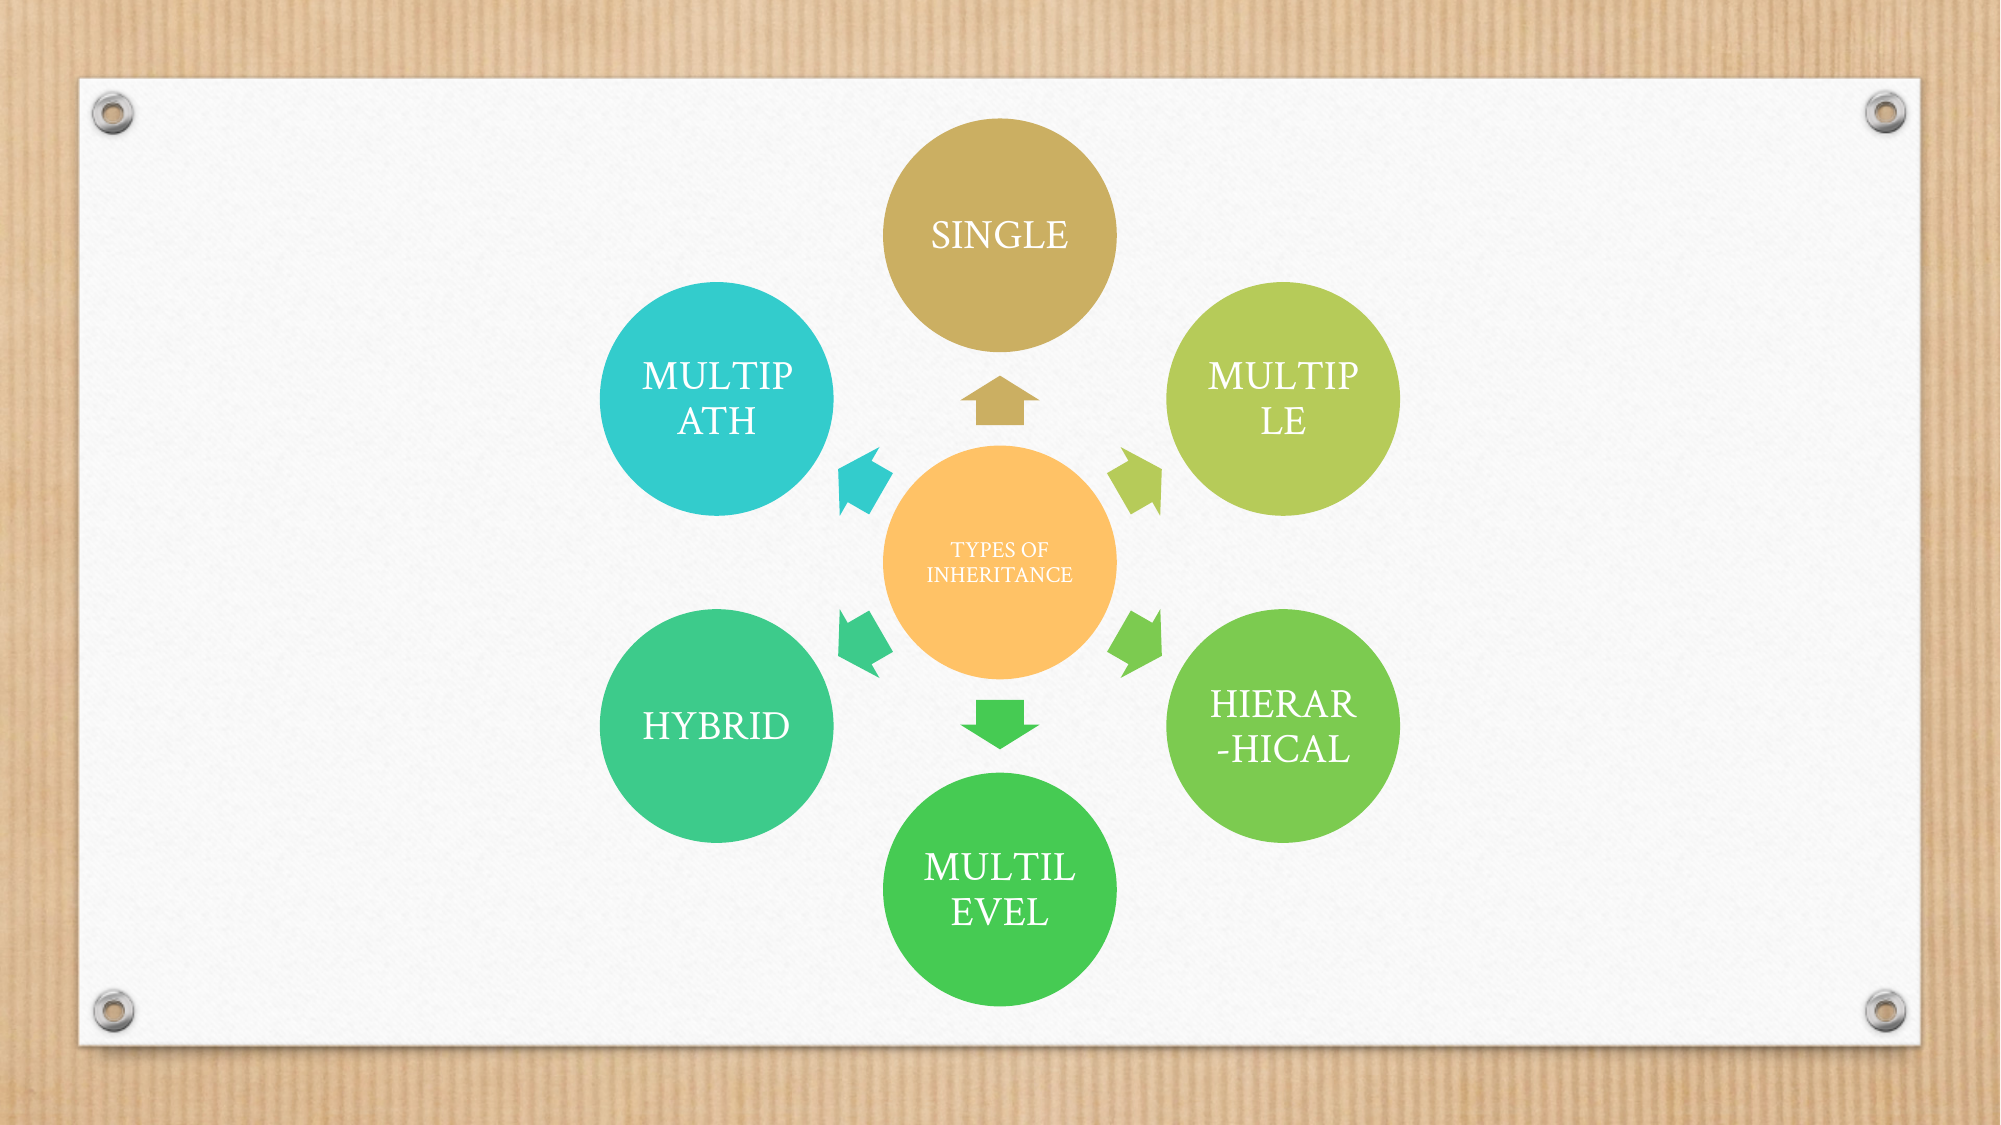

TYPES OF INHERITANCE

SINGLE

MULTIPLE

HIERAR-HICAL

MULTILEVEL

HYBRID

MULTIPATH